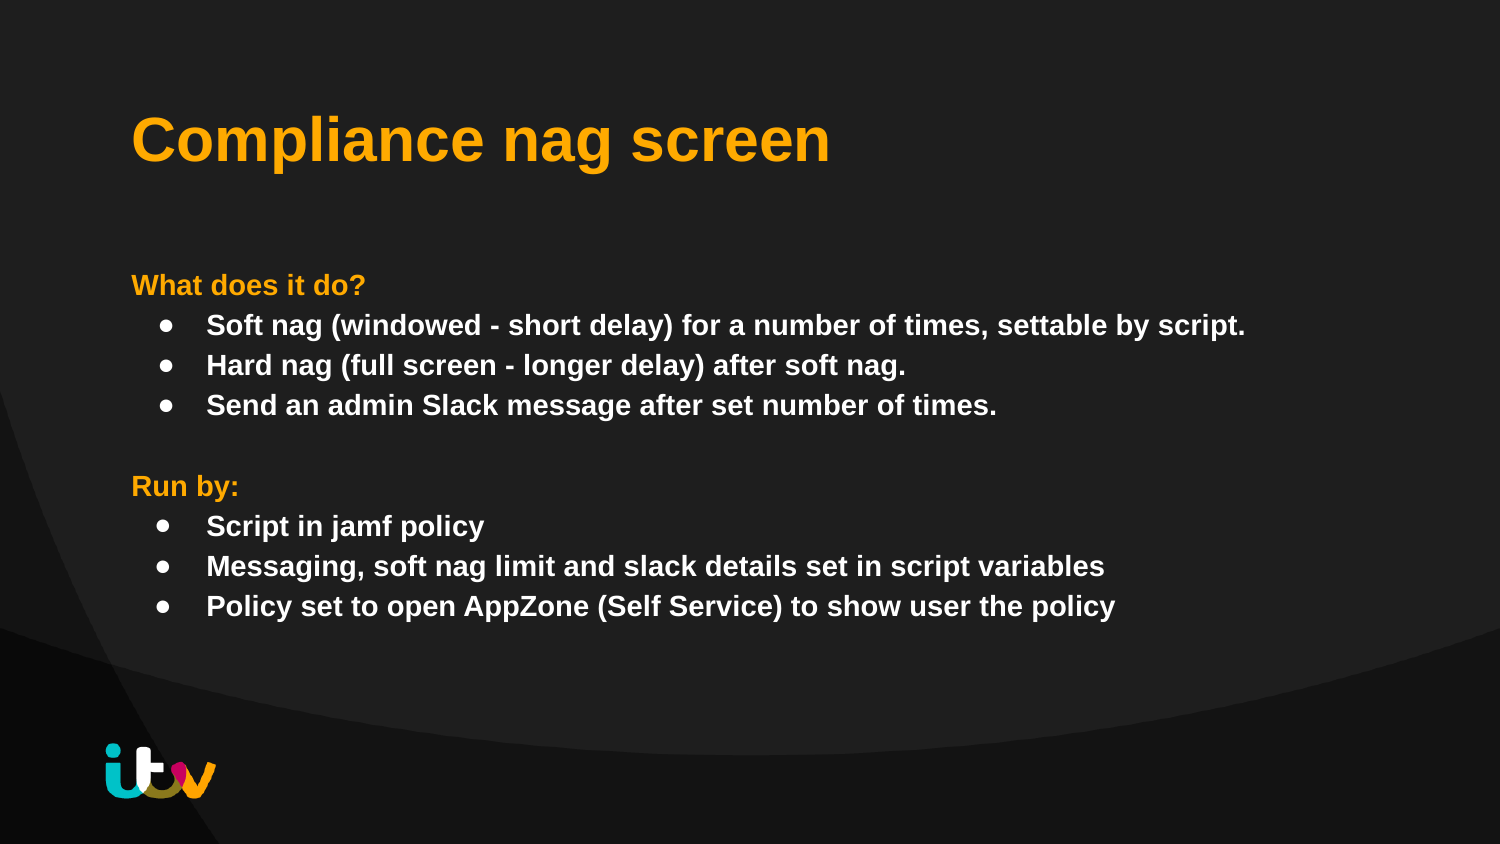

Compliance nag screen

What does it do?
Soft nag (windowed - short delay) for a number of times, settable by script.
Hard nag (full screen - longer delay) after soft nag.
Send an admin Slack message after set number of times.

Run by:
Script in jamf policy
Messaging, soft nag limit and slack details set in script variables
Policy set to open AppZone (Self Service) to show user the policy